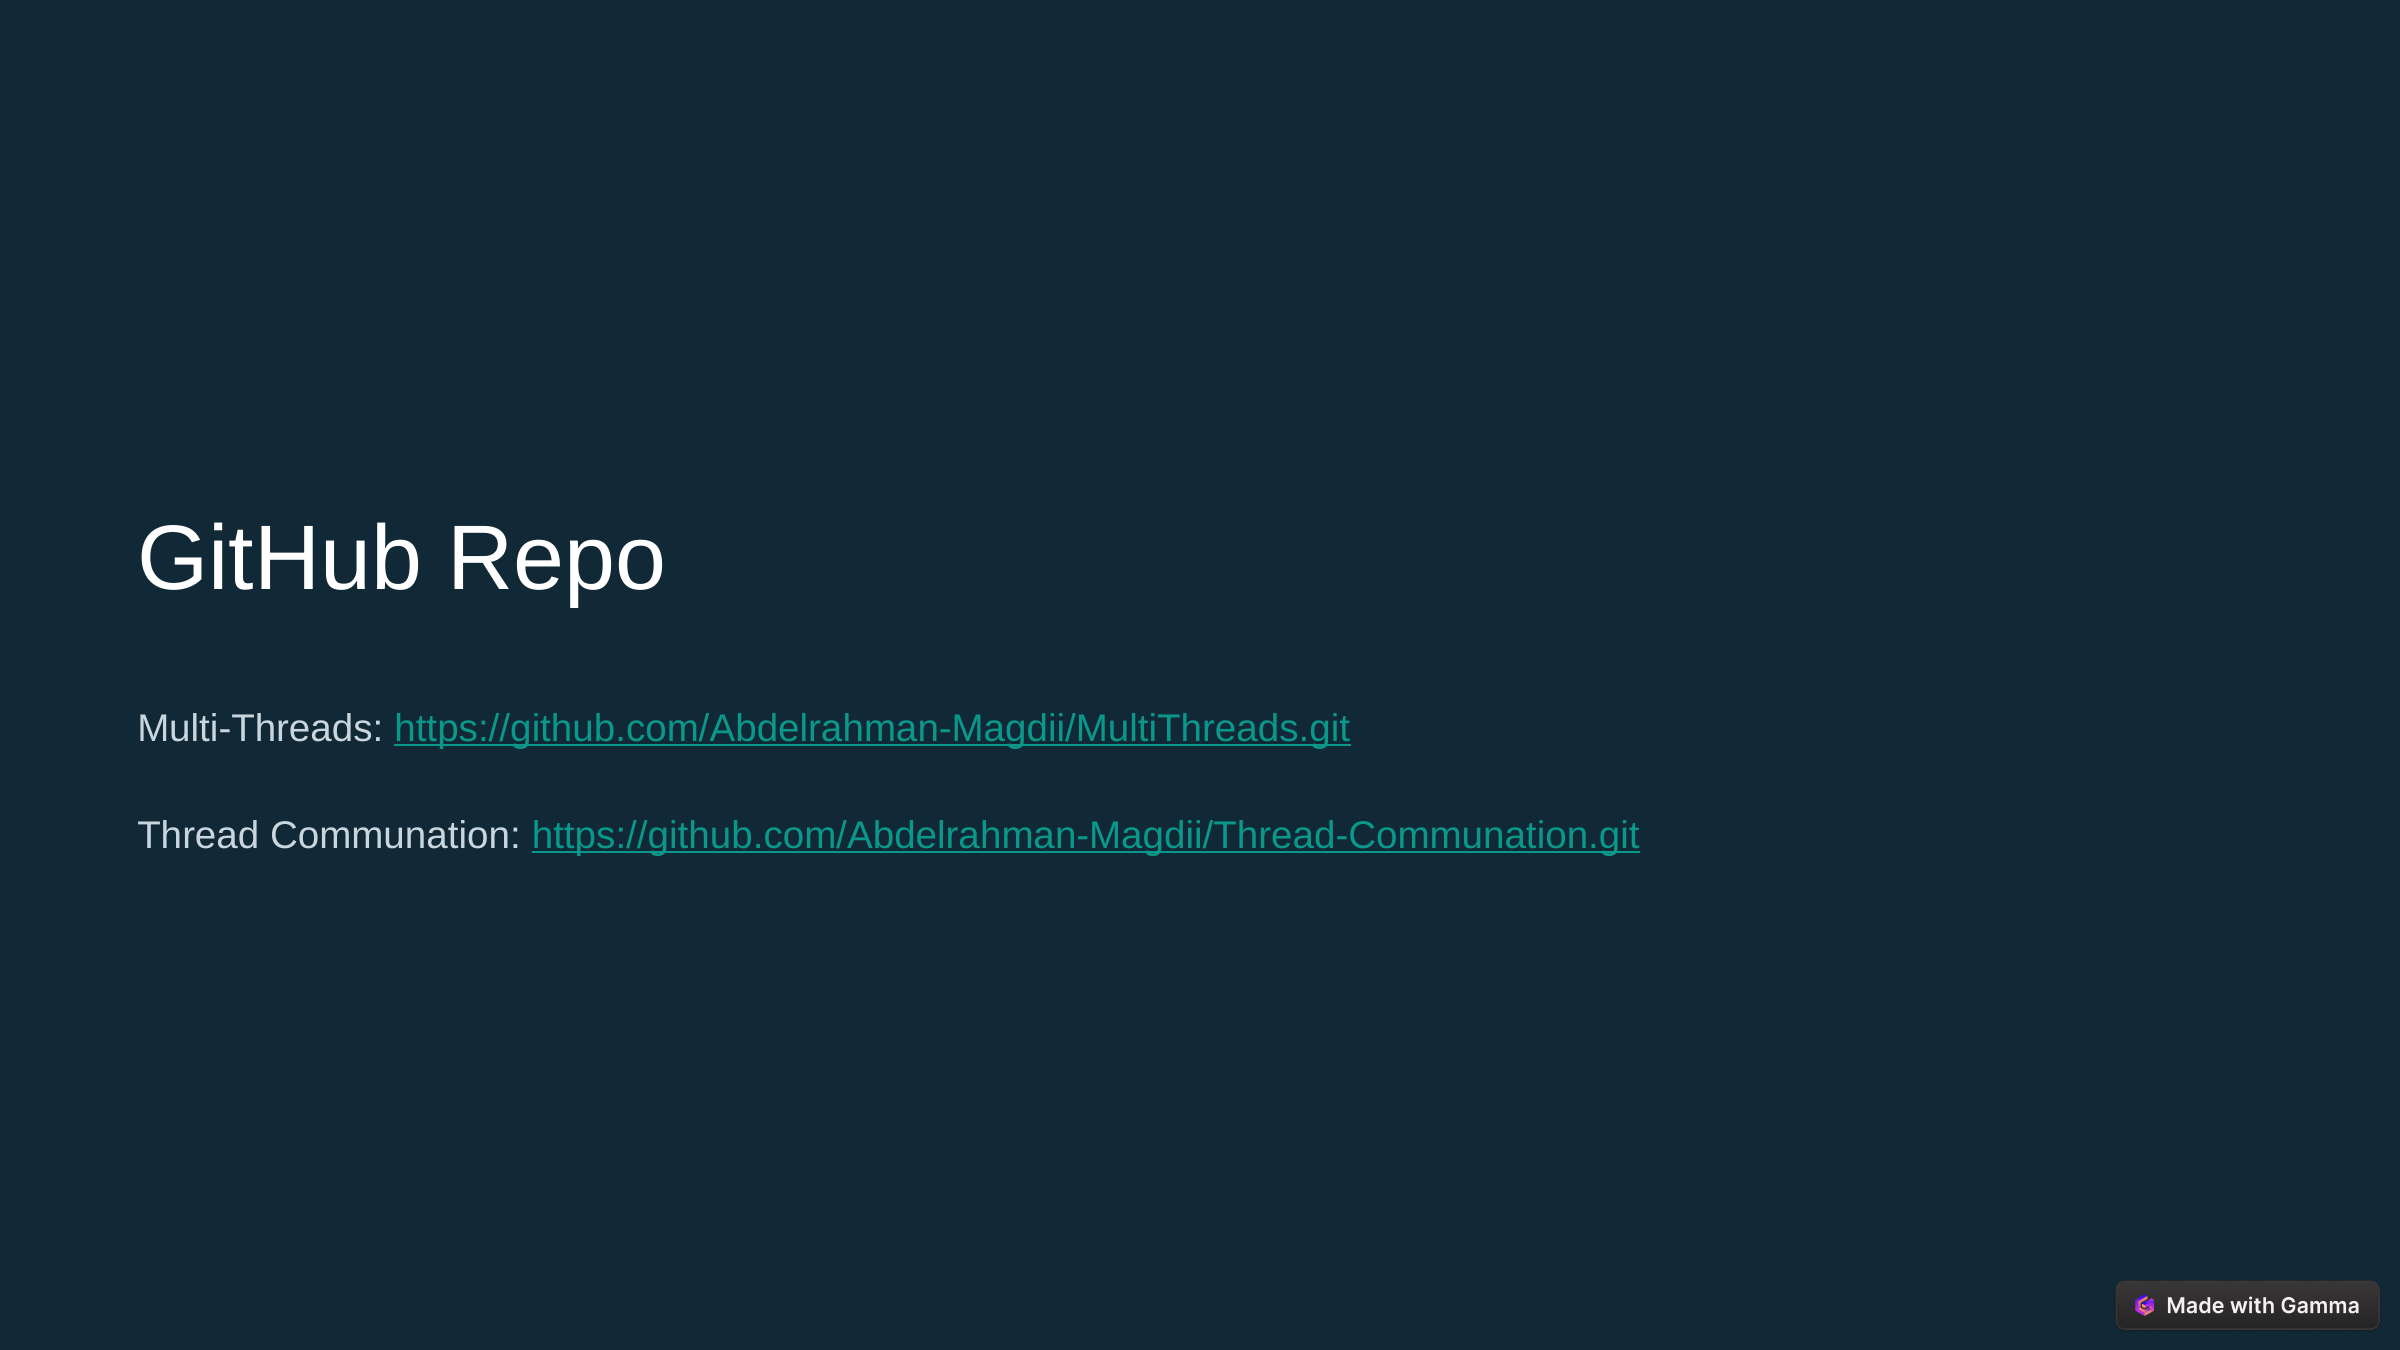

GitHub Repo
Multi-Threads: https://github.com/Abdelrahman-Magdii/MultiThreads.git
Thread Communation: https://github.com/Abdelrahman-Magdii/Thread-Communation.git